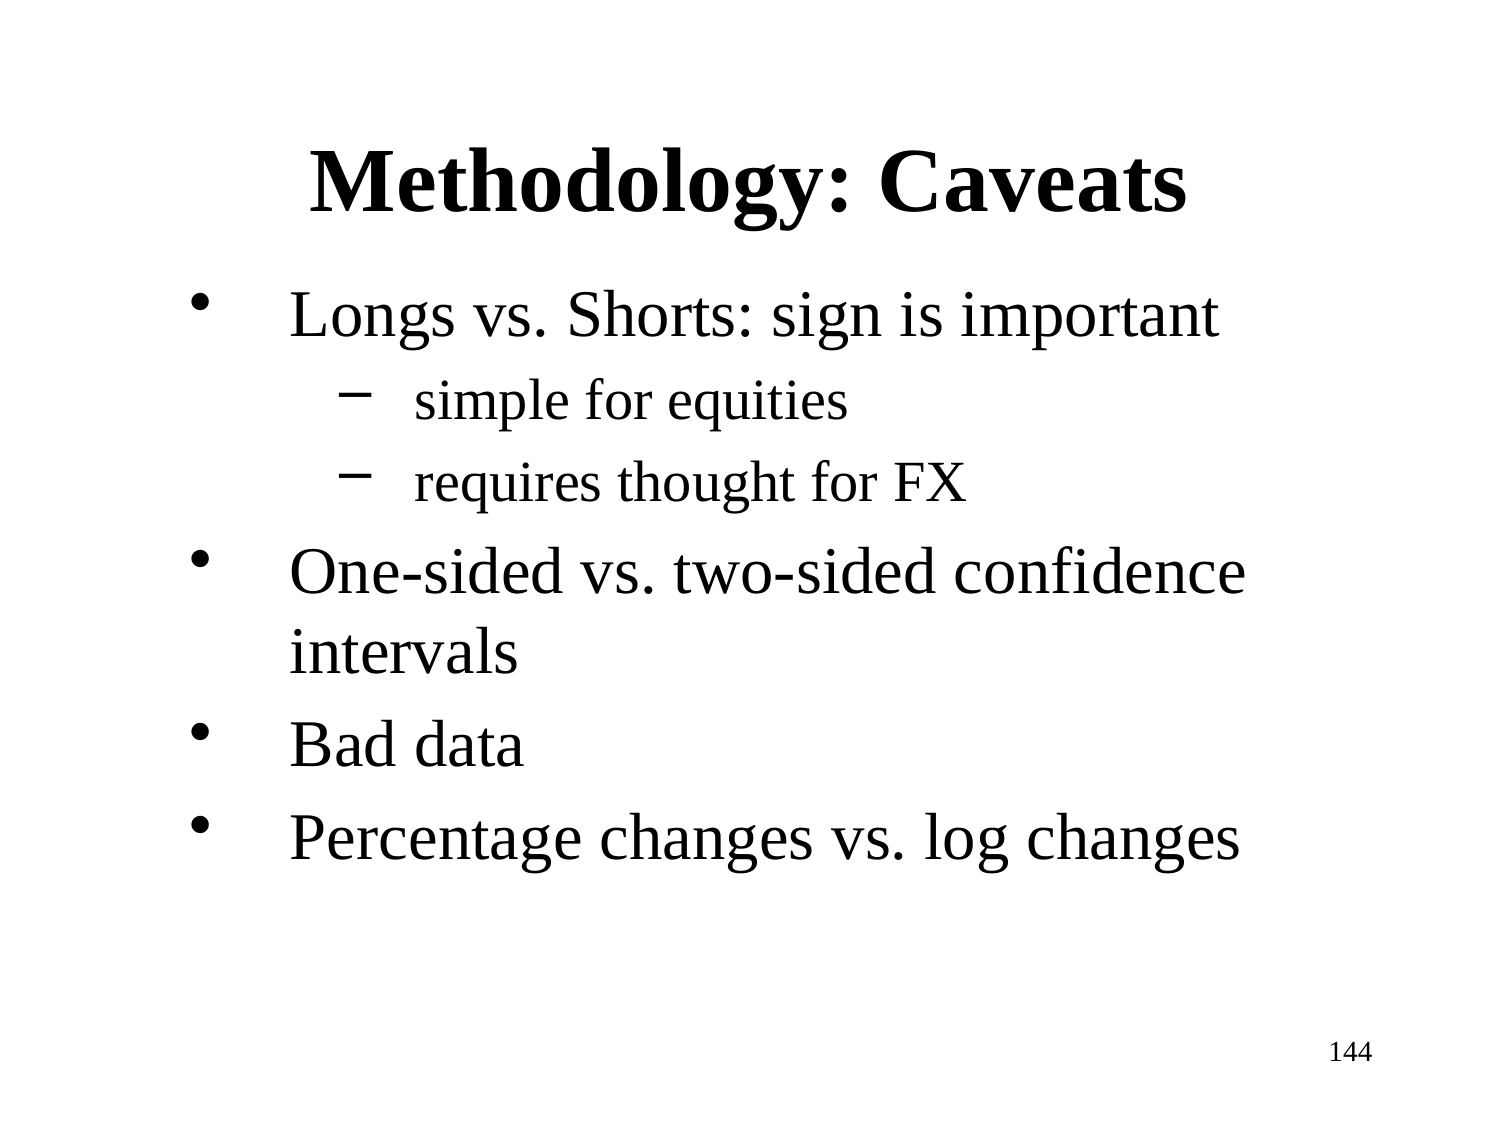

# Methodology: Caveats
Longs vs. Shorts: sign is important
simple for equities
requires thought for FX
One-sided vs. two-sided confidence intervals
Bad data
Percentage changes vs. log changes
144